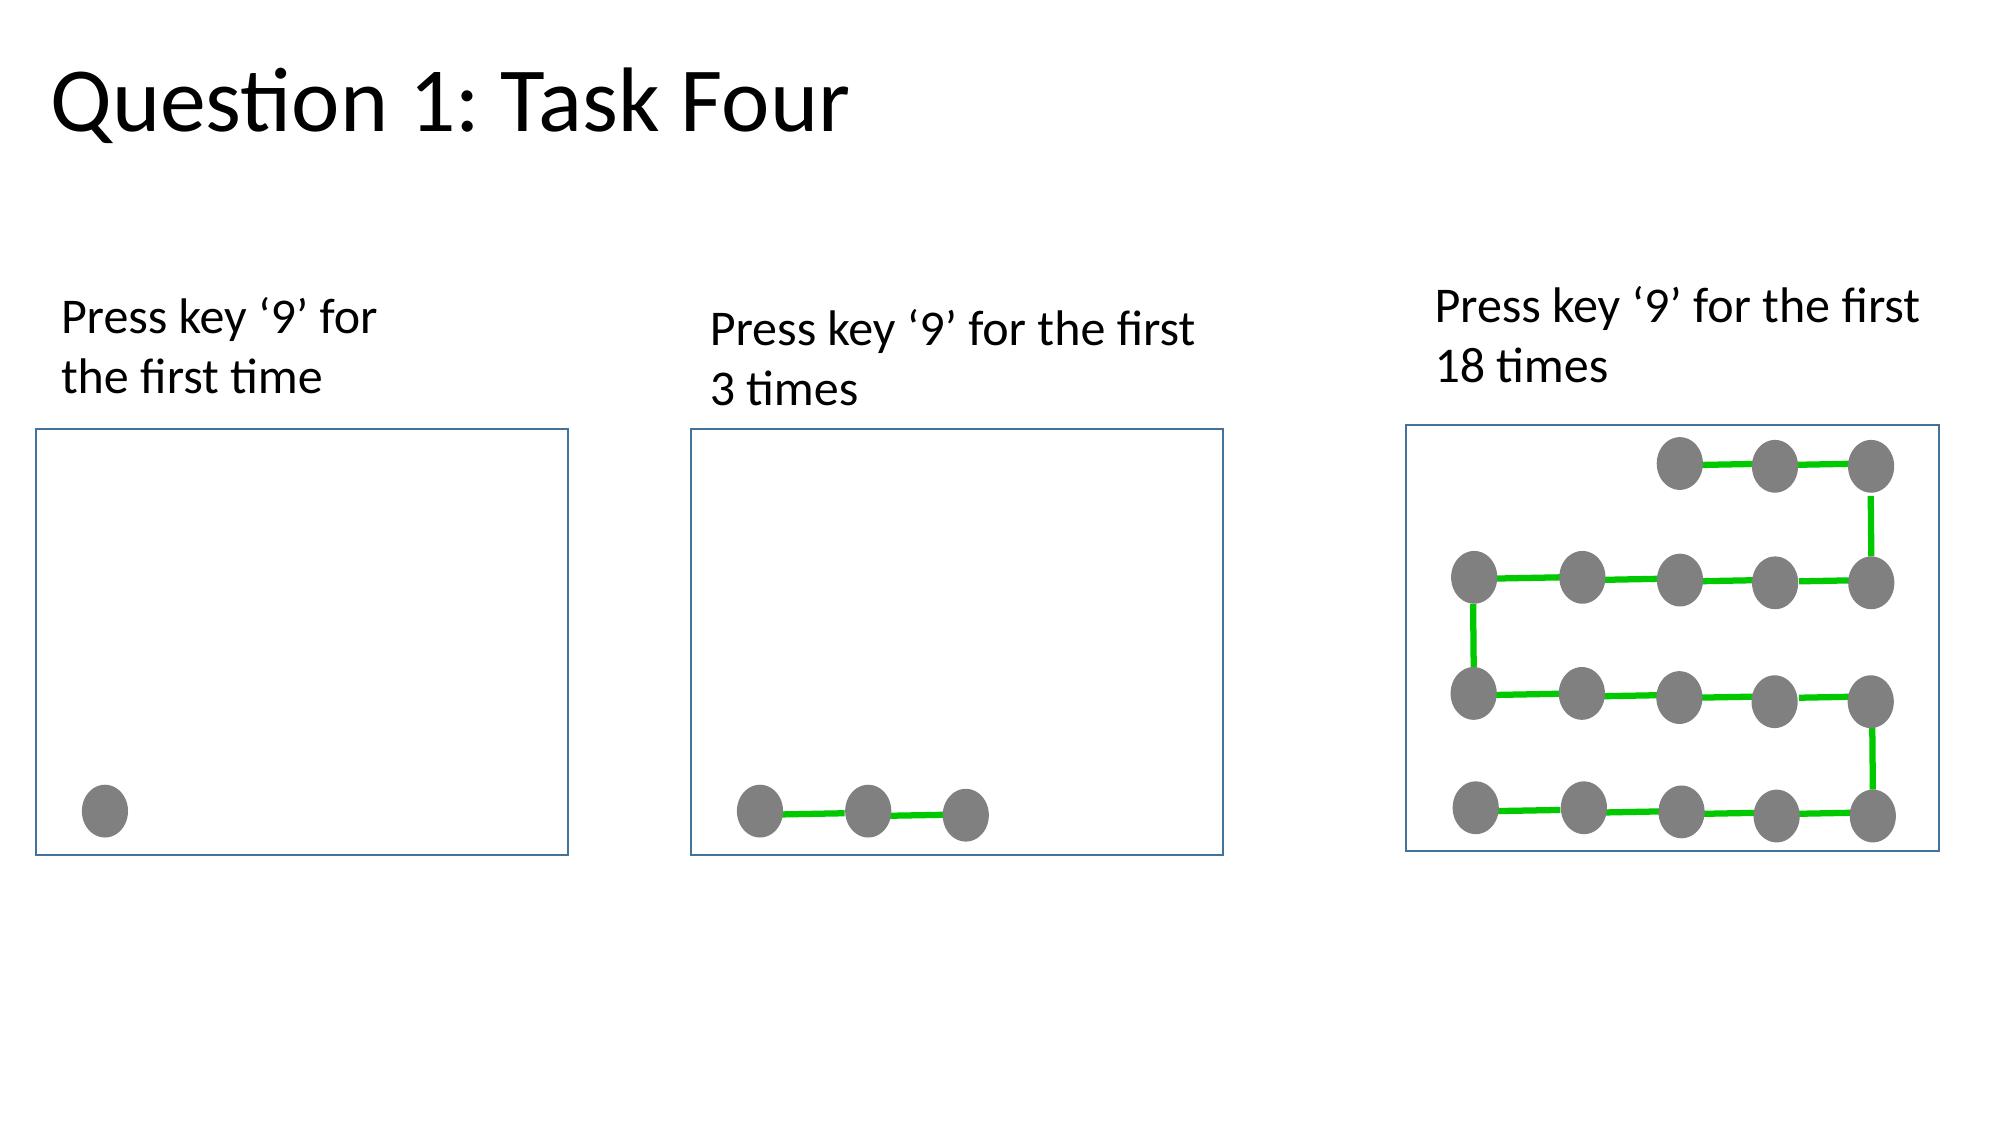

# Question 1: Task Four
Press key ‘9’ for the first 18 times
Press key ‘9’ for the first time
Press key ‘9’ for the first 3 times